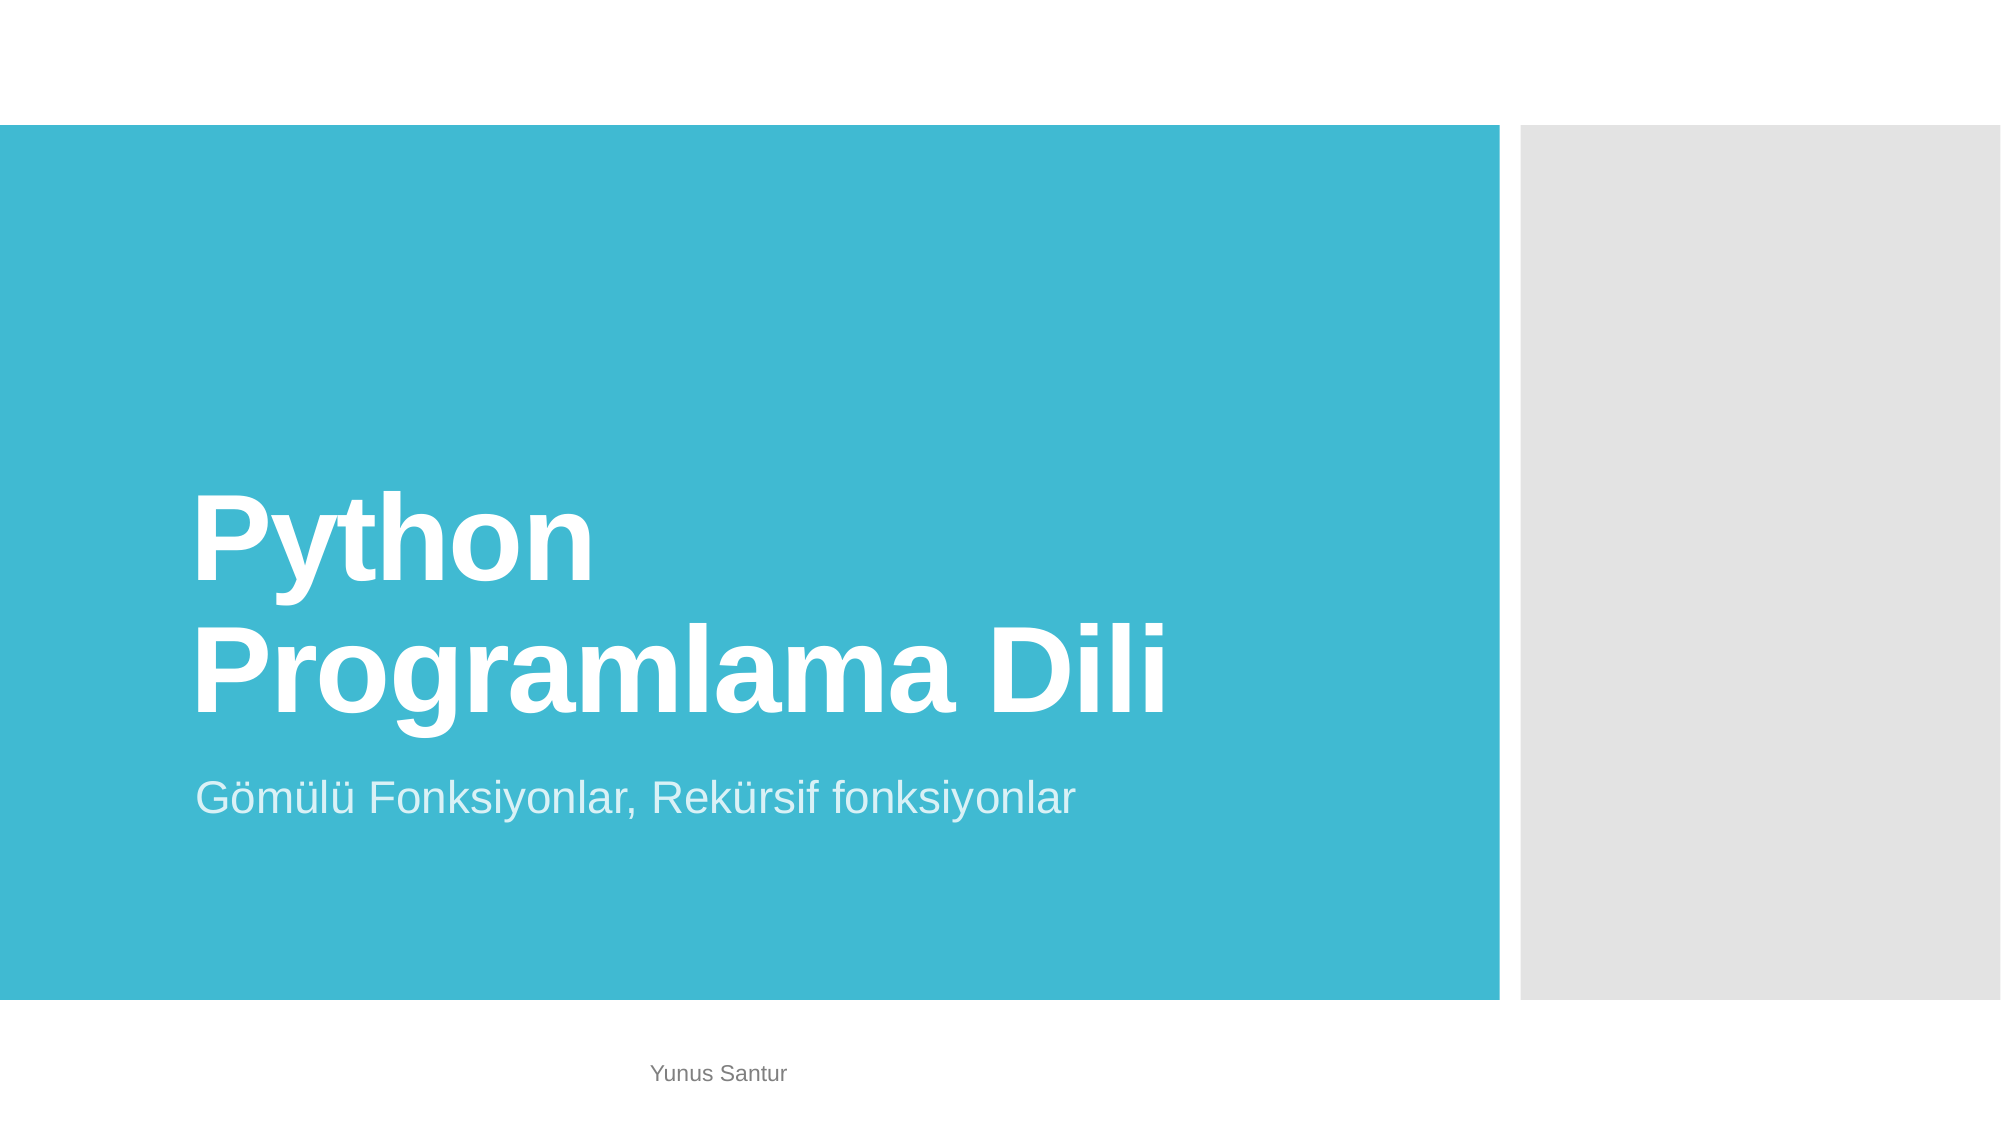

# Python Programlama Dili
Gömülü Fonksiyonlar, Rekürsif fonksiyonlar
Yunus Santur